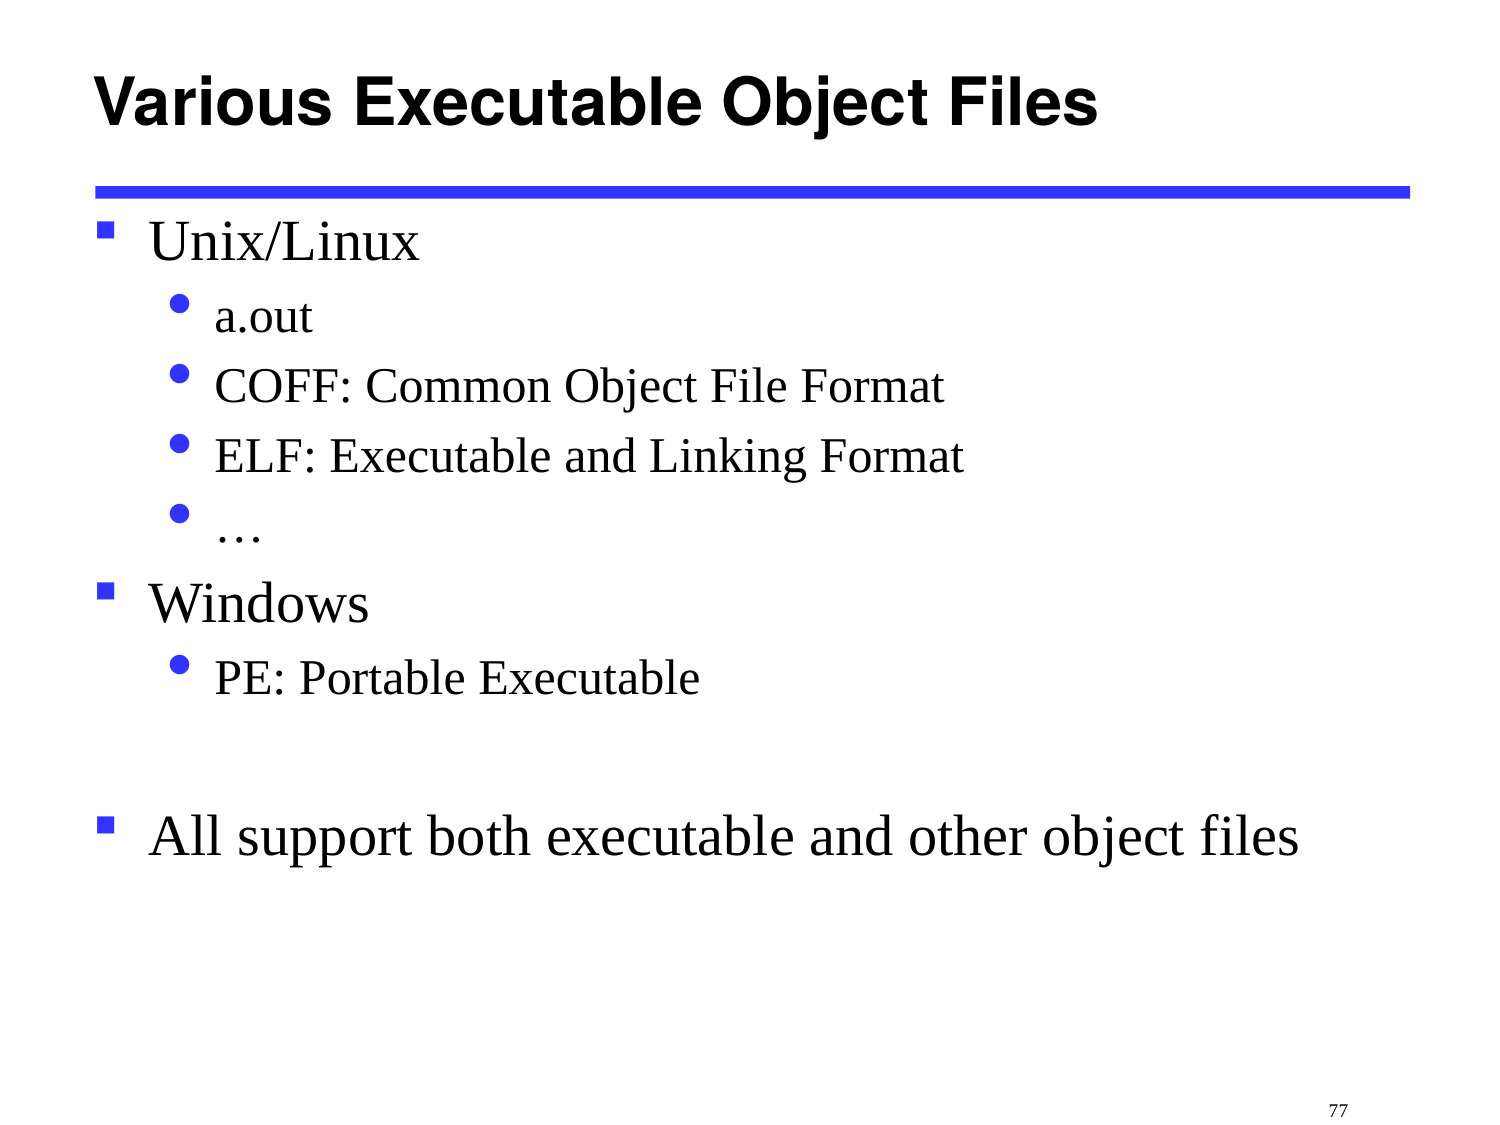

# Various Executable Object Files
Unix/Linux
a.out
COFF: Common Object File Format
ELF: Executable and Linking Format
…
Windows
PE: Portable Executable

All support both executable and other object files
                           77